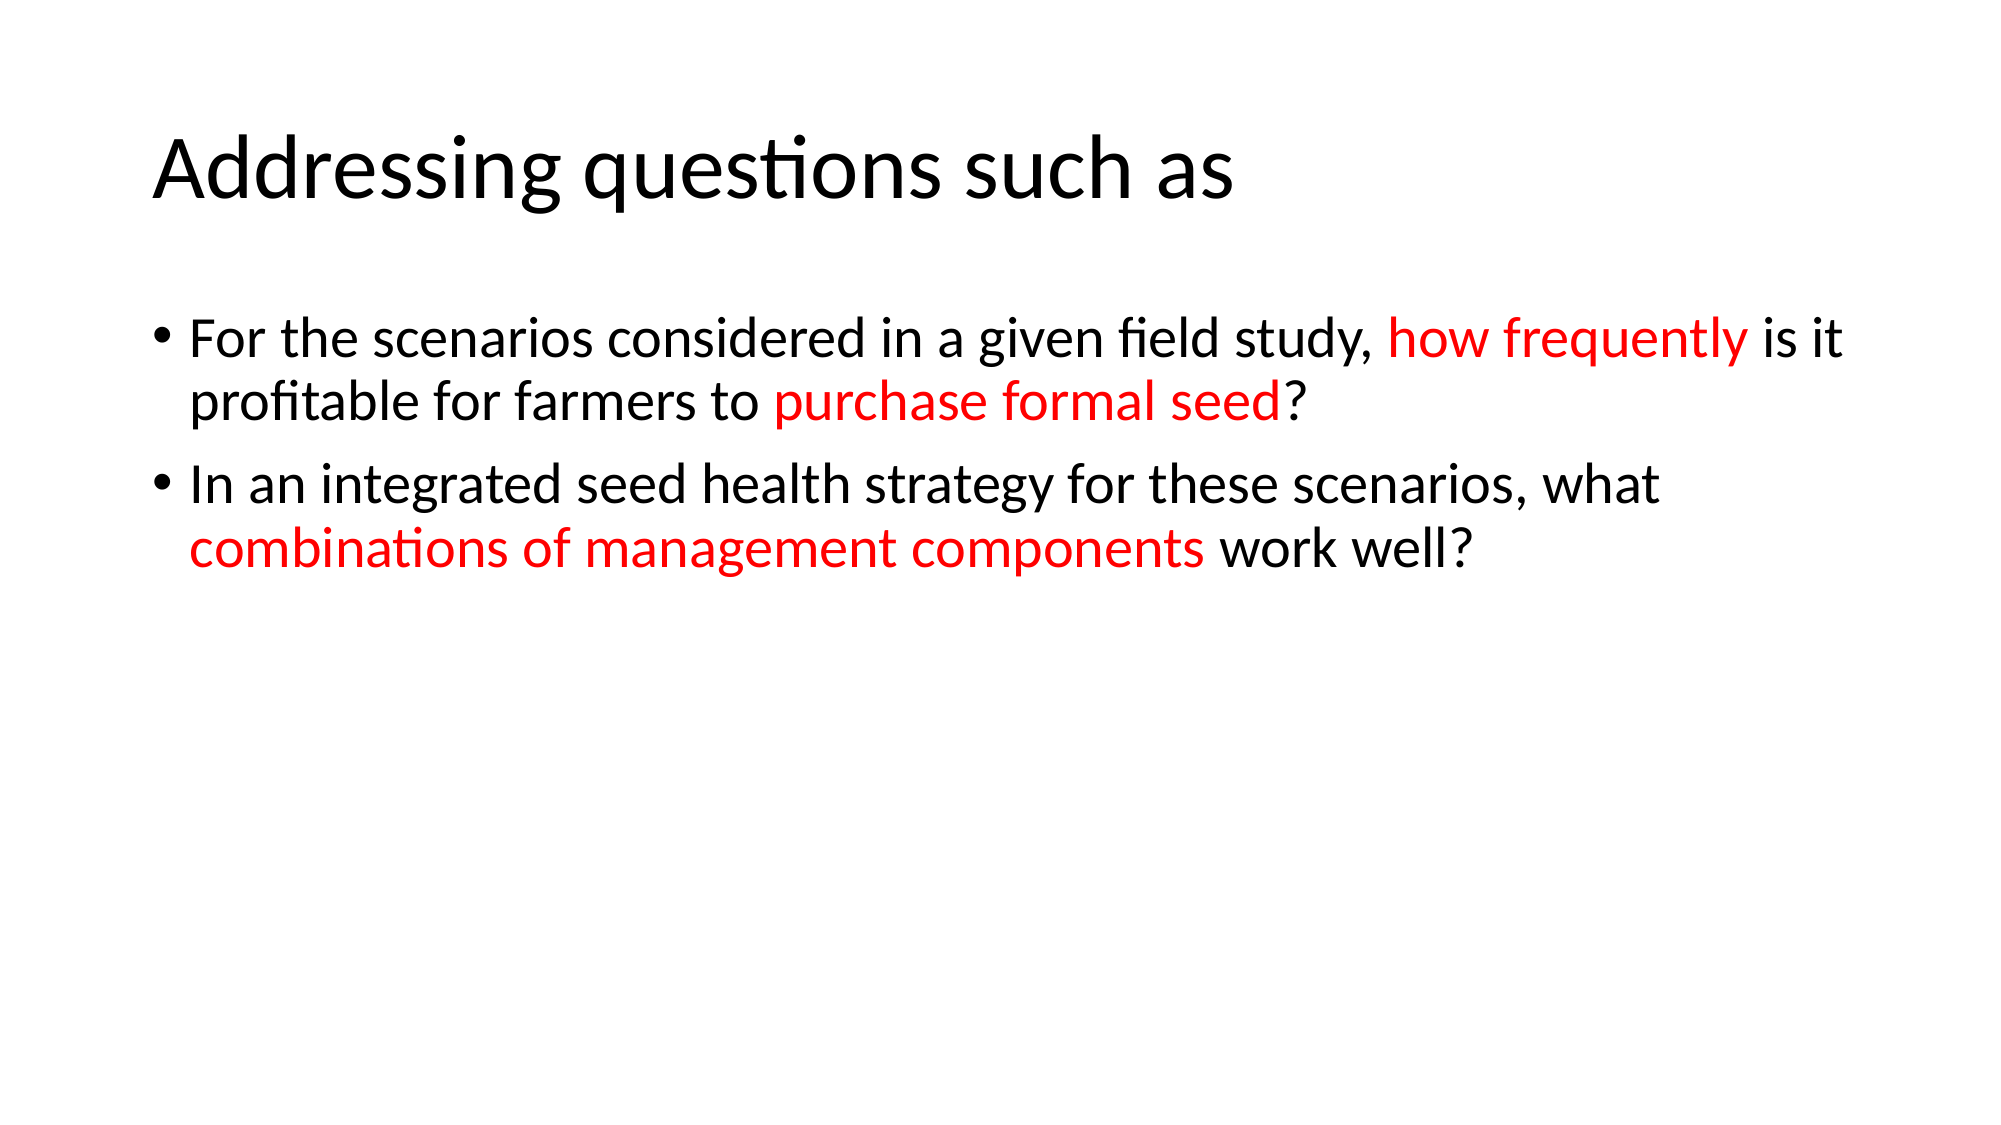

# Addressing questions such as
For the scenarios considered in a given field study, how frequently is it profitable for farmers to purchase formal seed?
In an integrated seed health strategy for these scenarios, what combinations of management components work well?